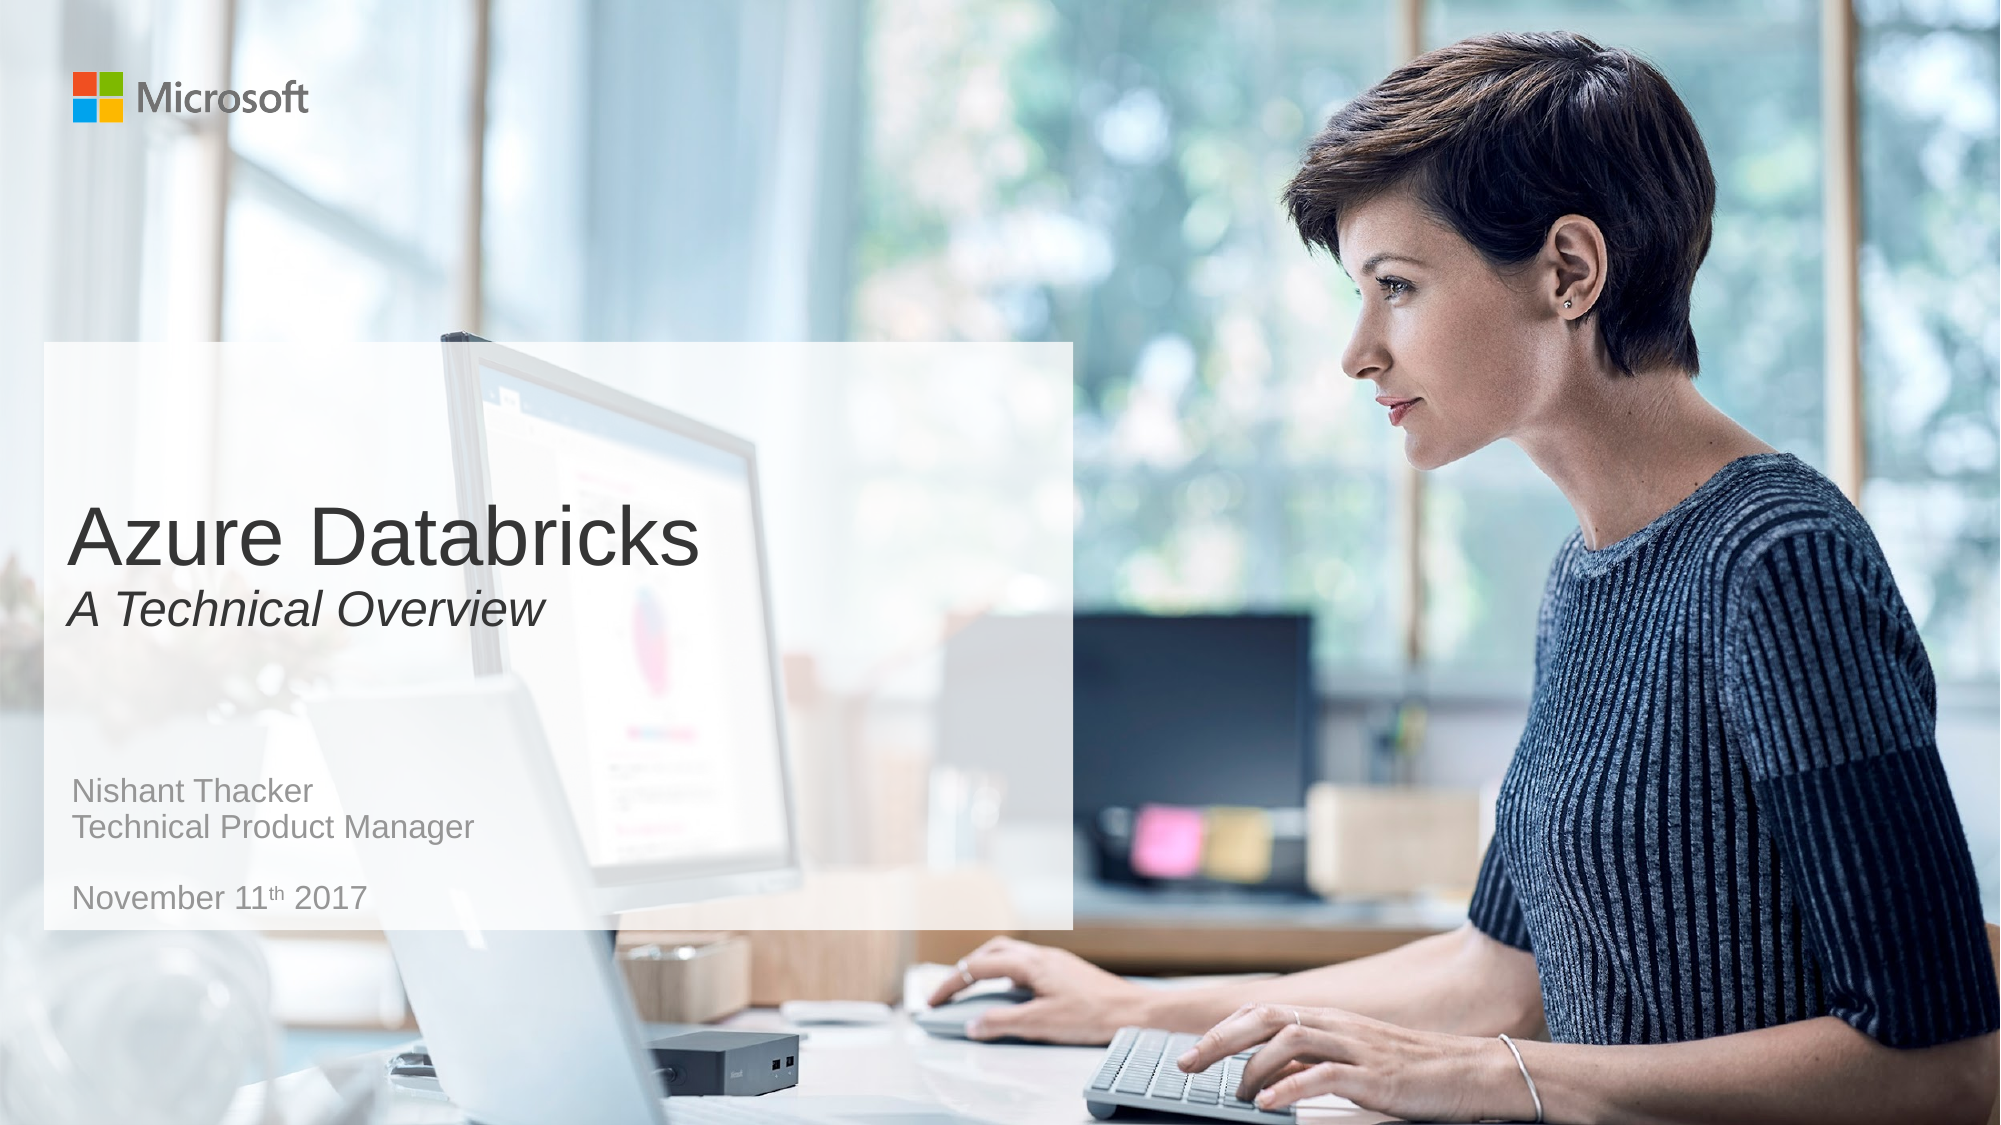

Azure Databricks
A Technical Overview
Nishant Thacker
Technical Product Manager

November 11th 2017